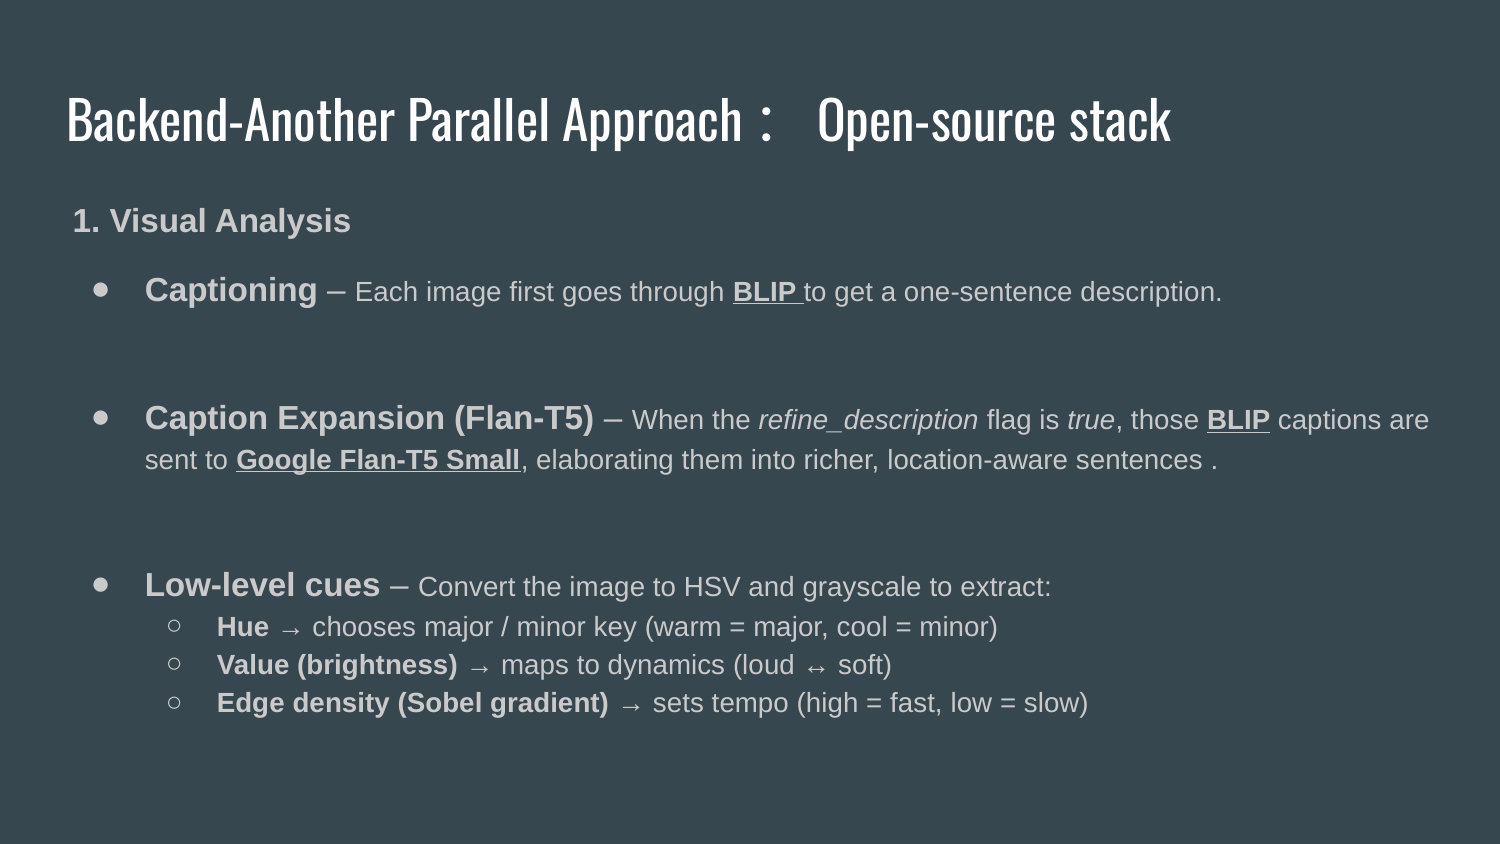

# Backend-Another Parallel Approach：Open-source stack
1. Visual Analysis
Captioning – Each image first goes through BLIP to get a one-sentence description.

Caption Expansion (Flan-T5) – When the refine_description flag is true, those BLIP captions are sent to Google Flan-T5 Small, elaborating them into richer, location-aware sentences .

Low-level cues – Convert the image to HSV and grayscale to extract:
Hue → chooses major / minor key (warm = major, cool = minor)
Value (brightness) → maps to dynamics (loud ↔ soft)
Edge density (Sobel gradient) → sets tempo (high = fast, low = slow)